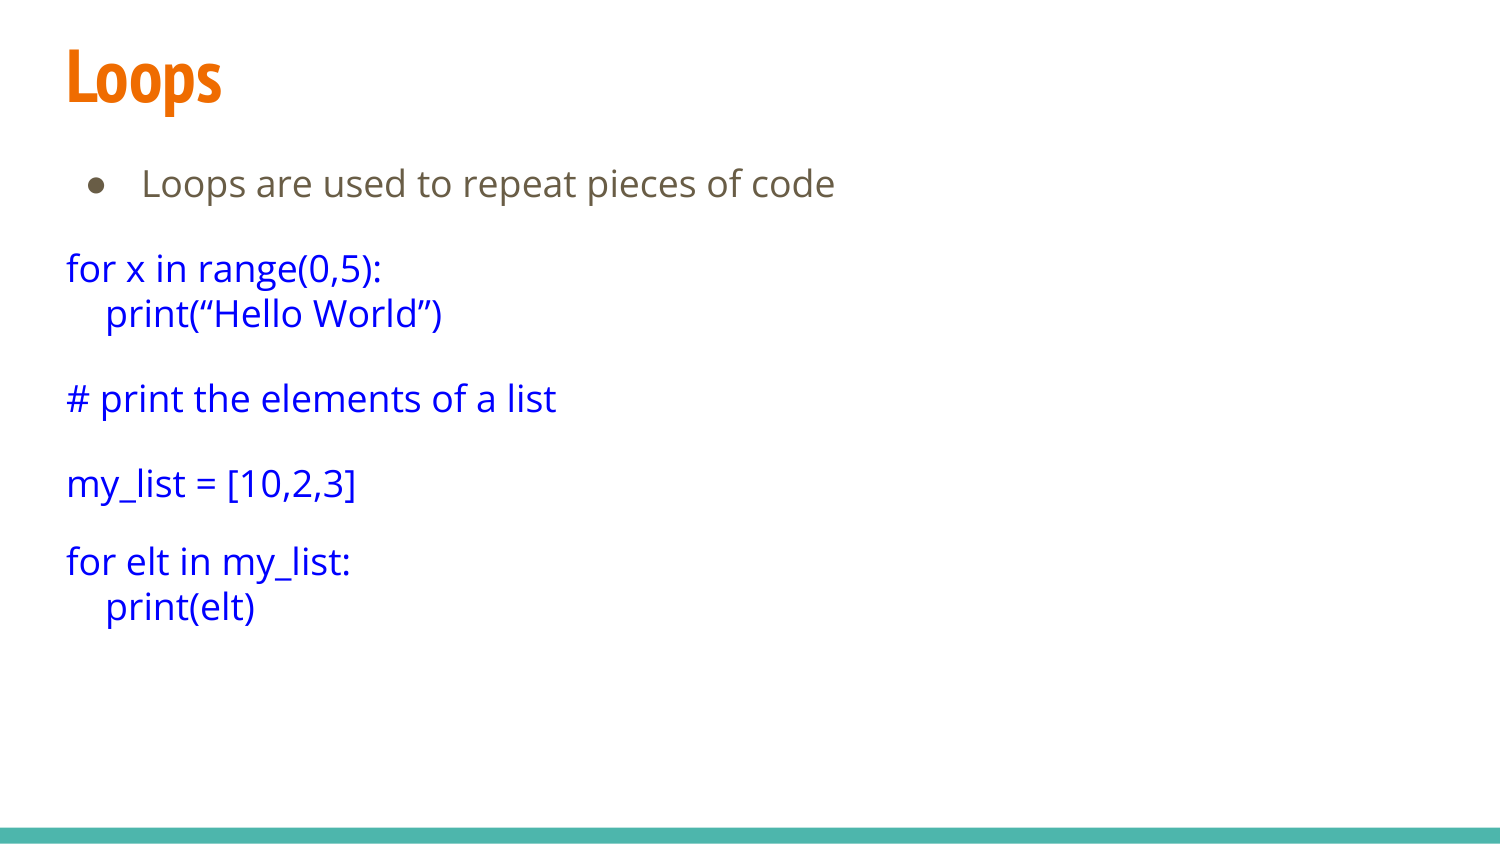

# Loops
Loops are used to repeat pieces of code
for x in range(0,5):
    print(“Hello World”)
# print the elements of a list
my_list = [10,2,3]
for elt in my_list:
    print(elt)